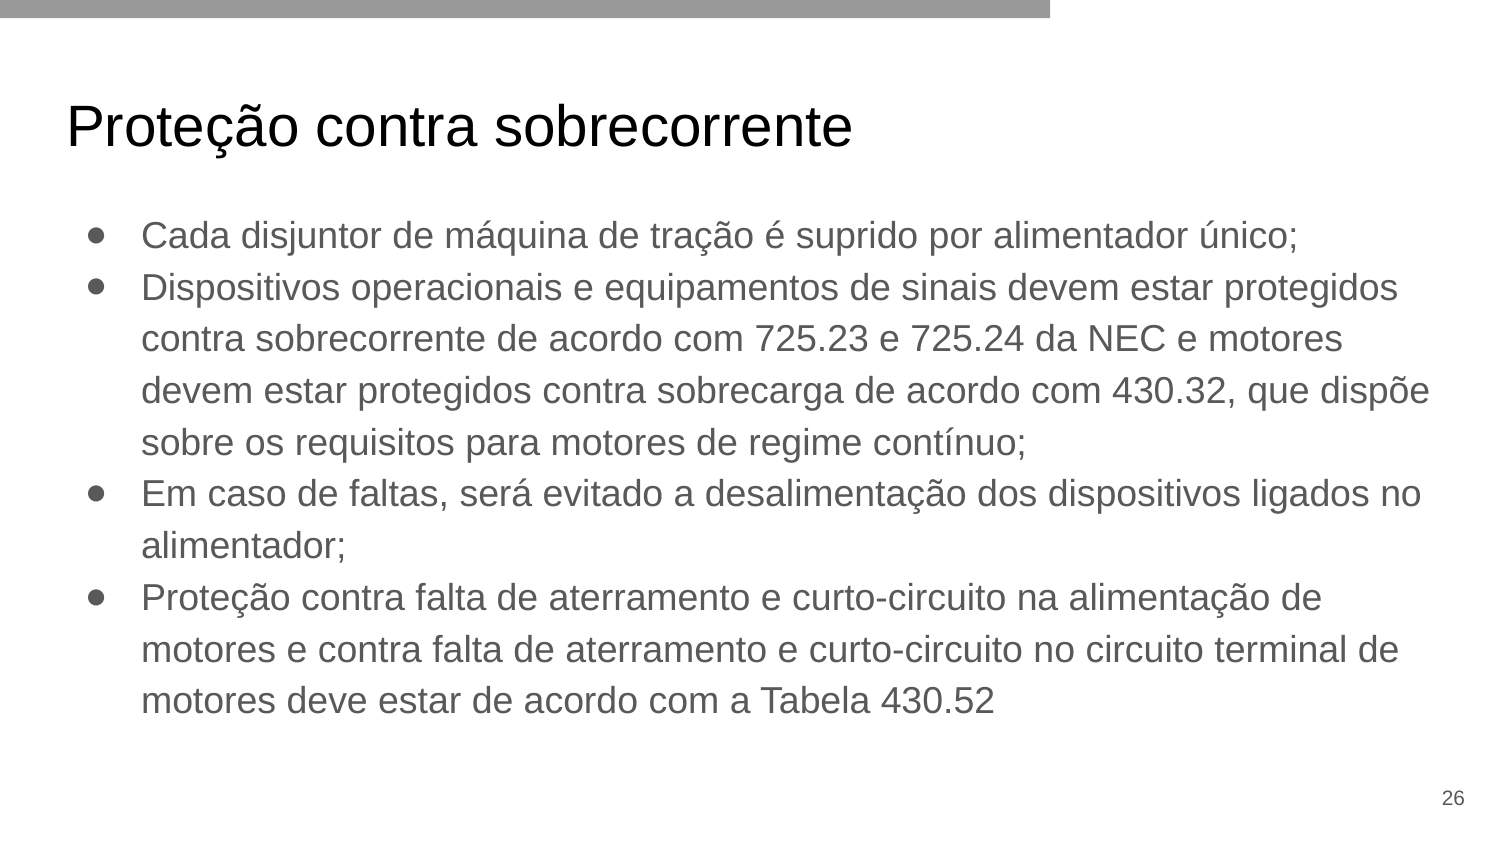

# Proteção contra sobrecorrente
Cada disjuntor de máquina de tração é suprido por alimentador único;
Dispositivos operacionais e equipamentos de sinais devem estar protegidos contra sobrecorrente de acordo com 725.23 e 725.24 da NEC e motores devem estar protegidos contra sobrecarga de acordo com 430.32, que dispõe sobre os requisitos para motores de regime contínuo;
Em caso de faltas, será evitado a desalimentação dos dispositivos ligados no alimentador;
Proteção contra falta de aterramento e curto-circuito na alimentação de motores e contra falta de aterramento e curto-circuito no circuito terminal de motores deve estar de acordo com a Tabela 430.52
26